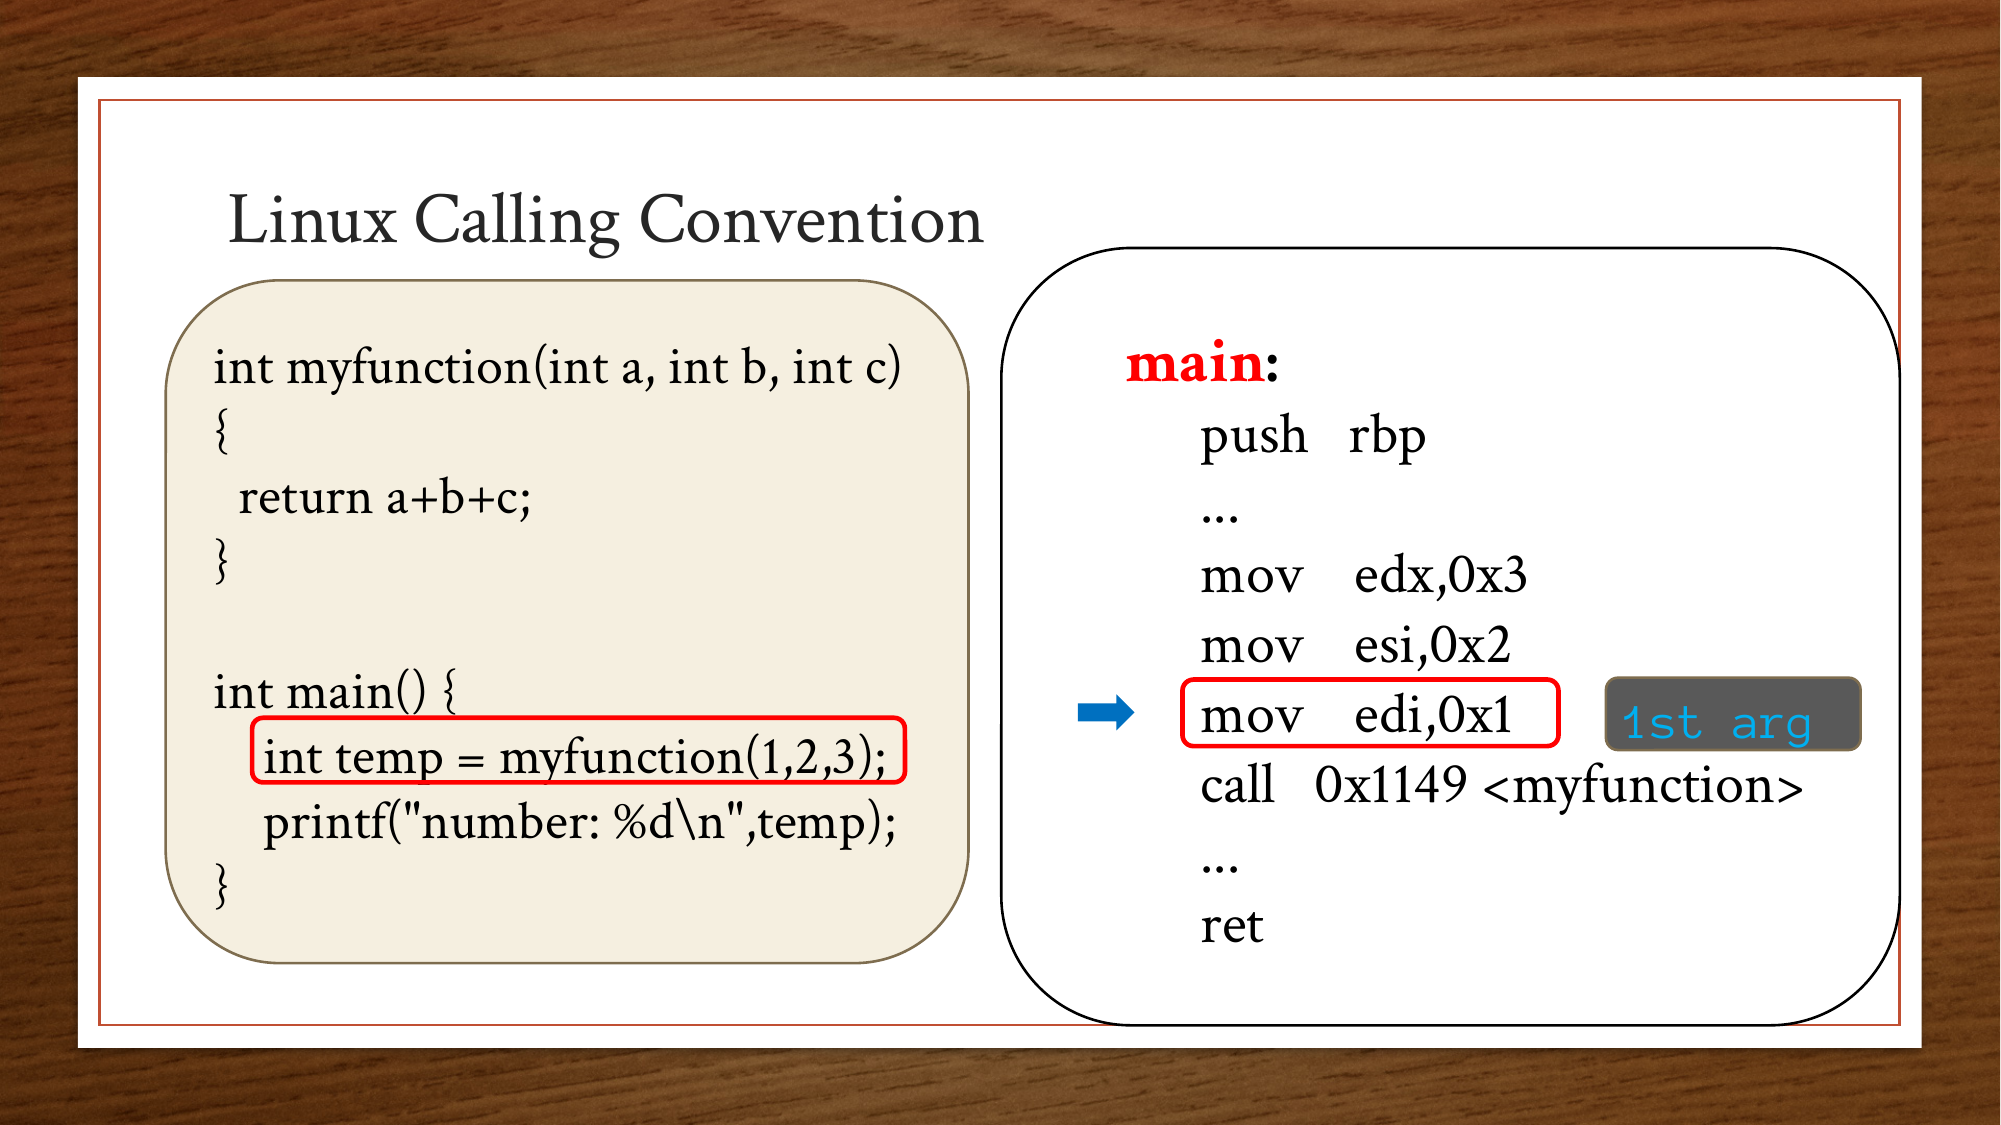

# Linux Calling Convention
main:
push   rbp
...
mov    edx,0x3
mov    esi,0x2
mov    edi,0x1
call   0x1149 <myfunction>
...
ret

int myfunction(int a, int b, int c) {
  return a+b+c;
}

int main() {
    int temp = myfunction(1,2,3);
    printf("number: %d\n",temp);
}

1st arg